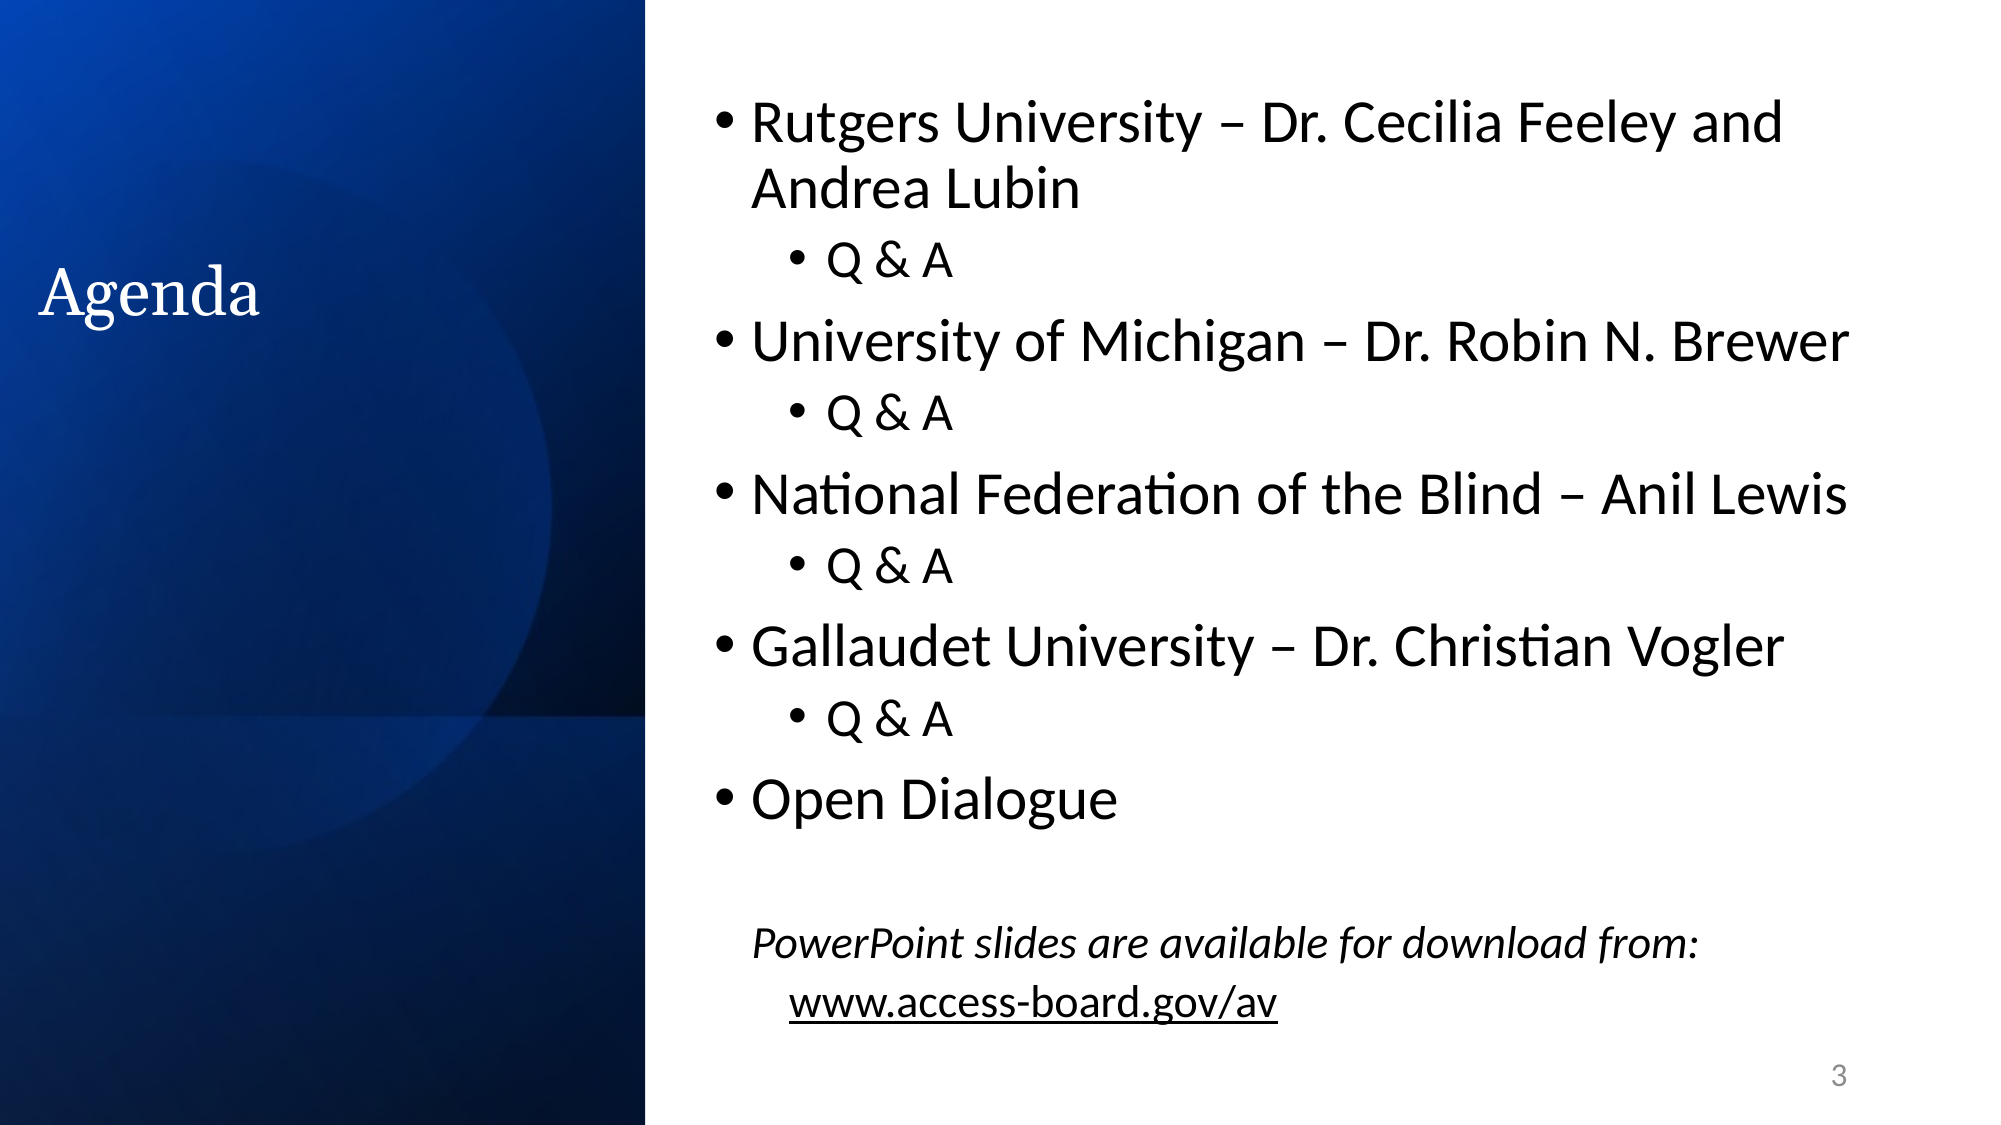

# Agenda
Rutgers University – Dr. Cecilia Feeley and Andrea Lubin
Q & A
University of Michigan – Dr. Robin N. Brewer
Q & A
National Federation of the Blind – Anil Lewis
Q & A
Gallaudet University – Dr. Christian Vogler
Q & A
Open Dialogue

PowerPoint slides are available for download from:
www.access-board.gov/av
3